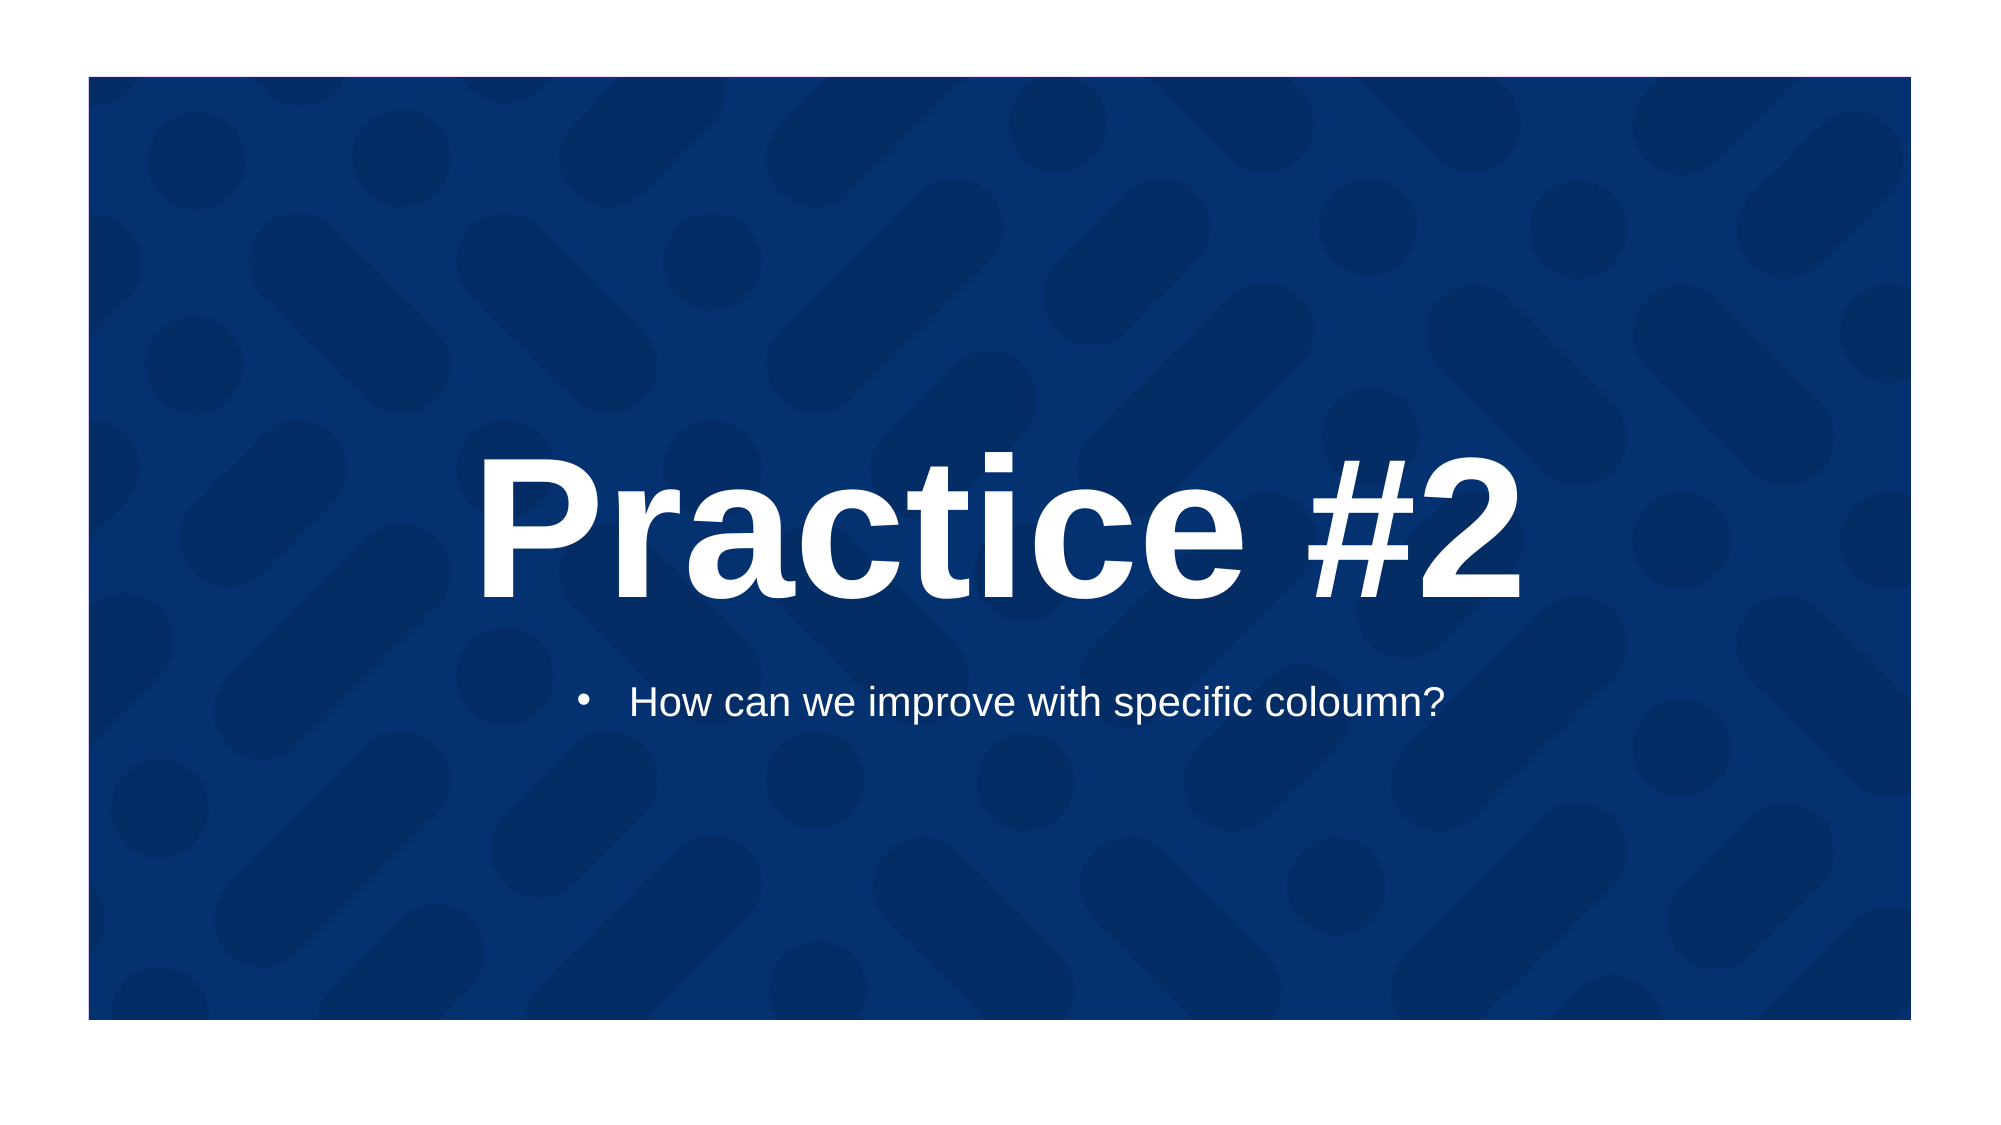

Practice #2
How can we improve with specific coloumn?